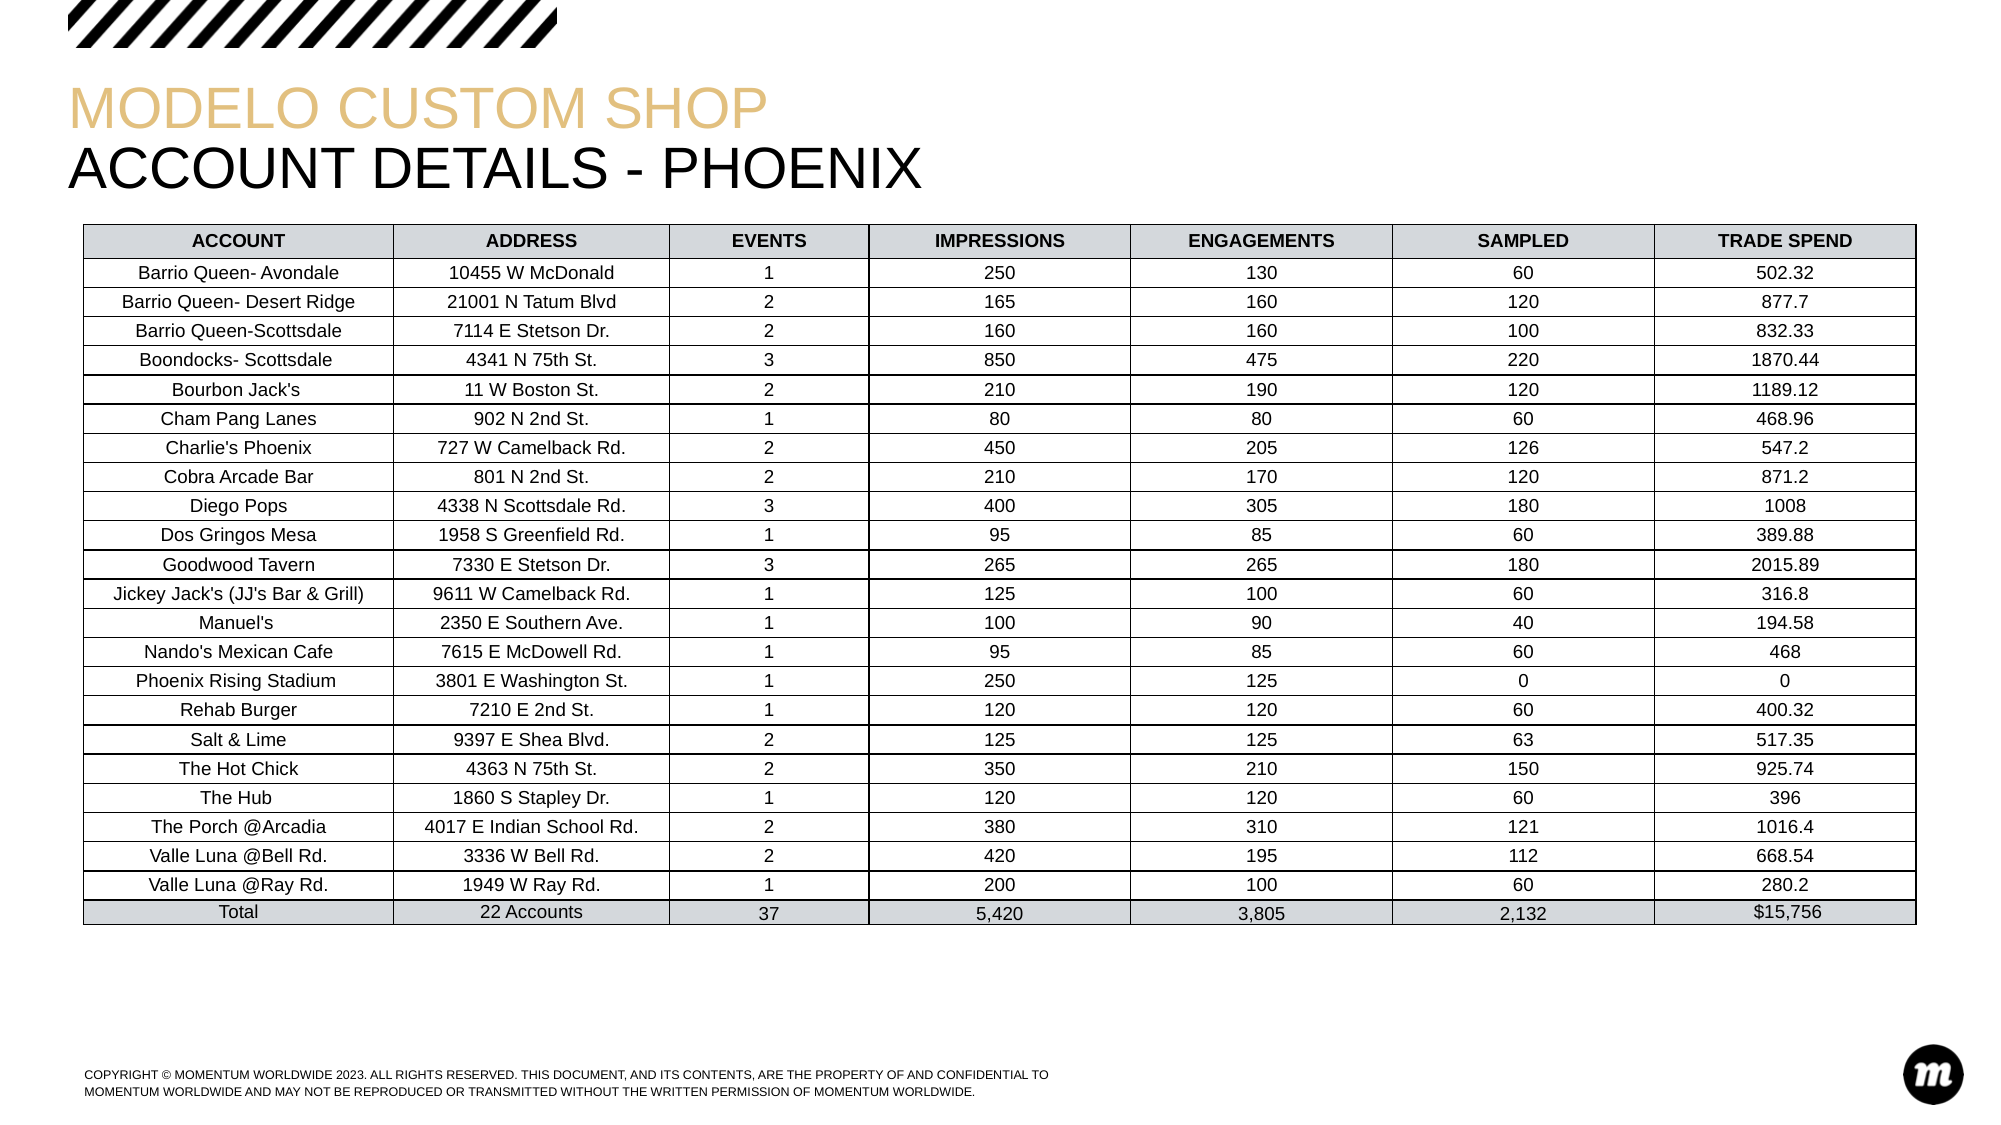

# MODELO CUSTOM SHOP ACCOUNT DETAILS - PHOENIX
| ACCOUNT | ADDRESS | EVENTS | IMPRESSIONS | ENGAGEMENTS | SAMPLED | TRADE SPEND |
| --- | --- | --- | --- | --- | --- | --- |
| Barrio Queen- Avondale | 10455 W McDonald | 1 | 250 | 130 | 60 | 502.32 |
| Barrio Queen- Desert Ridge | 21001 N Tatum Blvd | 2 | 165 | 160 | 120 | 877.7 |
| Barrio Queen-Scottsdale | 7114 E Stetson Dr. | 2 | 160 | 160 | 100 | 832.33 |
| Boondocks- Scottsdale | 4341 N 75th St. | 3 | 850 | 475 | 220 | 1870.44 |
| Bourbon Jack's | 11 W Boston St. | 2 | 210 | 190 | 120 | 1189.12 |
| Cham Pang Lanes | 902 N 2nd St. | 1 | 80 | 80 | 60 | 468.96 |
| Charlie's Phoenix | 727 W Camelback Rd. | 2 | 450 | 205 | 126 | 547.2 |
| Cobra Arcade Bar | 801 N 2nd St. | 2 | 210 | 170 | 120 | 871.2 |
| Diego Pops | 4338 N Scottsdale Rd. | 3 | 400 | 305 | 180 | 1008 |
| Dos Gringos Mesa | 1958 S Greenfield Rd. | 1 | 95 | 85 | 60 | 389.88 |
| Goodwood Tavern | 7330 E Stetson Dr. | 3 | 265 | 265 | 180 | 2015.89 |
| Jickey Jack's (JJ's Bar & Grill) | 9611 W Camelback Rd. | 1 | 125 | 100 | 60 | 316.8 |
| Manuel's | 2350 E Southern Ave. | 1 | 100 | 90 | 40 | 194.58 |
| Nando's Mexican Cafe | 7615 E McDowell Rd. | 1 | 95 | 85 | 60 | 468 |
| Phoenix Rising Stadium | 3801 E Washington St. | 1 | 250 | 125 | 0 | 0 |
| Rehab Burger | 7210 E 2nd St. | 1 | 120 | 120 | 60 | 400.32 |
| Salt & Lime | 9397 E Shea Blvd. | 2 | 125 | 125 | 63 | 517.35 |
| The Hot Chick | 4363 N 75th St. | 2 | 350 | 210 | 150 | 925.74 |
| The Hub | 1860 S Stapley Dr. | 1 | 120 | 120 | 60 | 396 |
| The Porch @Arcadia | 4017 E Indian School Rd. | 2 | 380 | 310 | 121 | 1016.4 |
| Valle Luna @Bell Rd. | 3336 W Bell Rd. | 2 | 420 | 195 | 112 | 668.54 |
| Valle Luna @Ray Rd. | 1949 W Ray Rd. | 1 | 200 | 100 | 60 | 280.2 |
| Total | 22 Accounts | 37 | 5,420 | 3,805 | 2,132 | $15,756 |